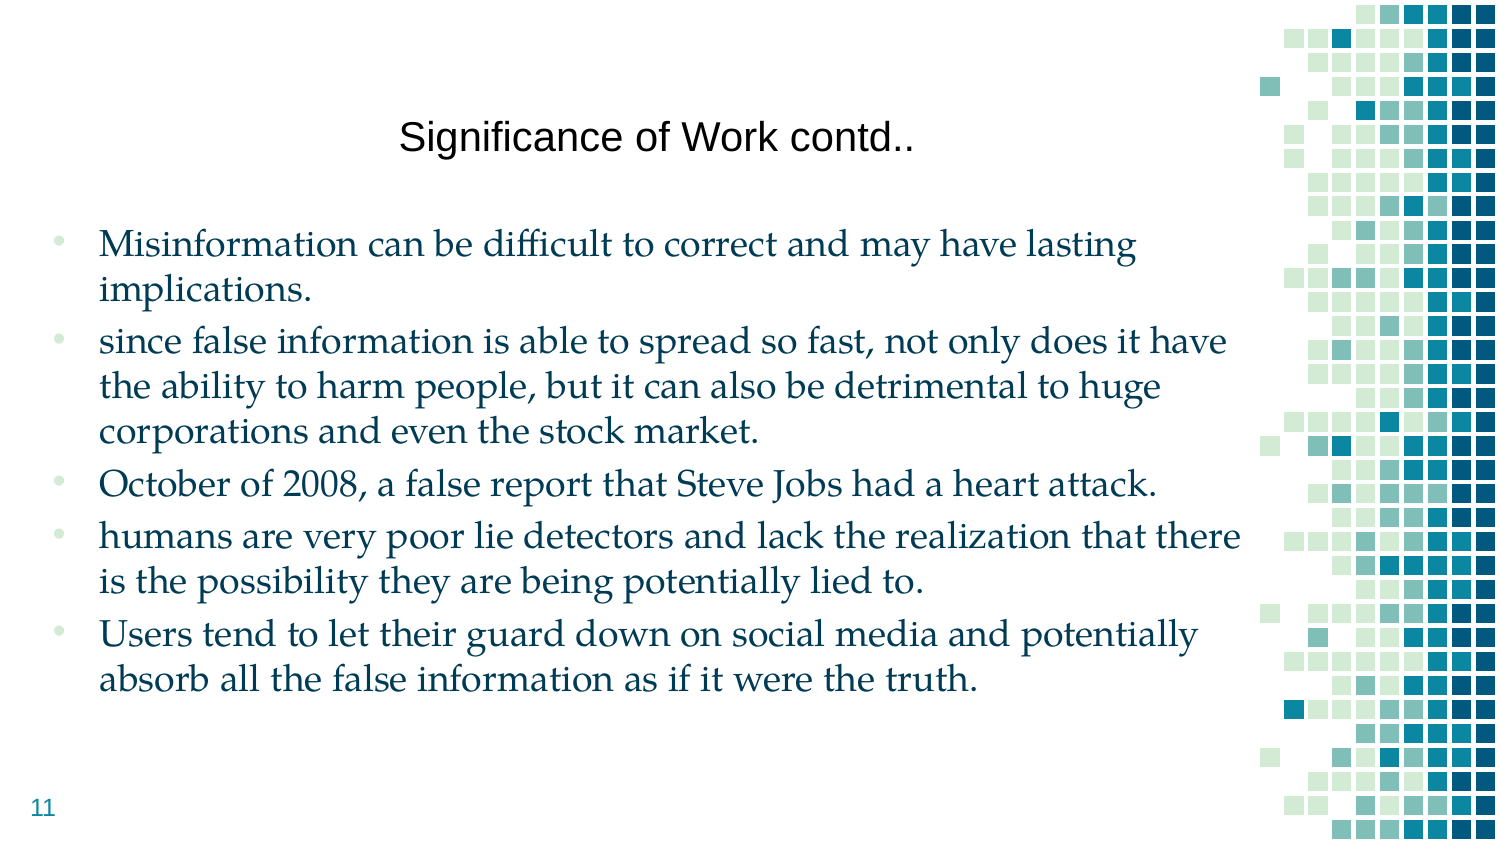

Significance of Work contd..
Misinformation can be difficult to correct and may have lasting implications.
since false information is able to spread so fast, not only does it have the ability to harm people, but it can also be detrimental to huge corporations and even the stock market.
October of 2008, a false report that Steve Jobs had a heart attack.
humans are very poor lie detectors and lack the realization that there is the possibility they are being potentially lied to.
Users tend to let their guard down on social media and potentially absorb all the false information as if it were the truth.
11